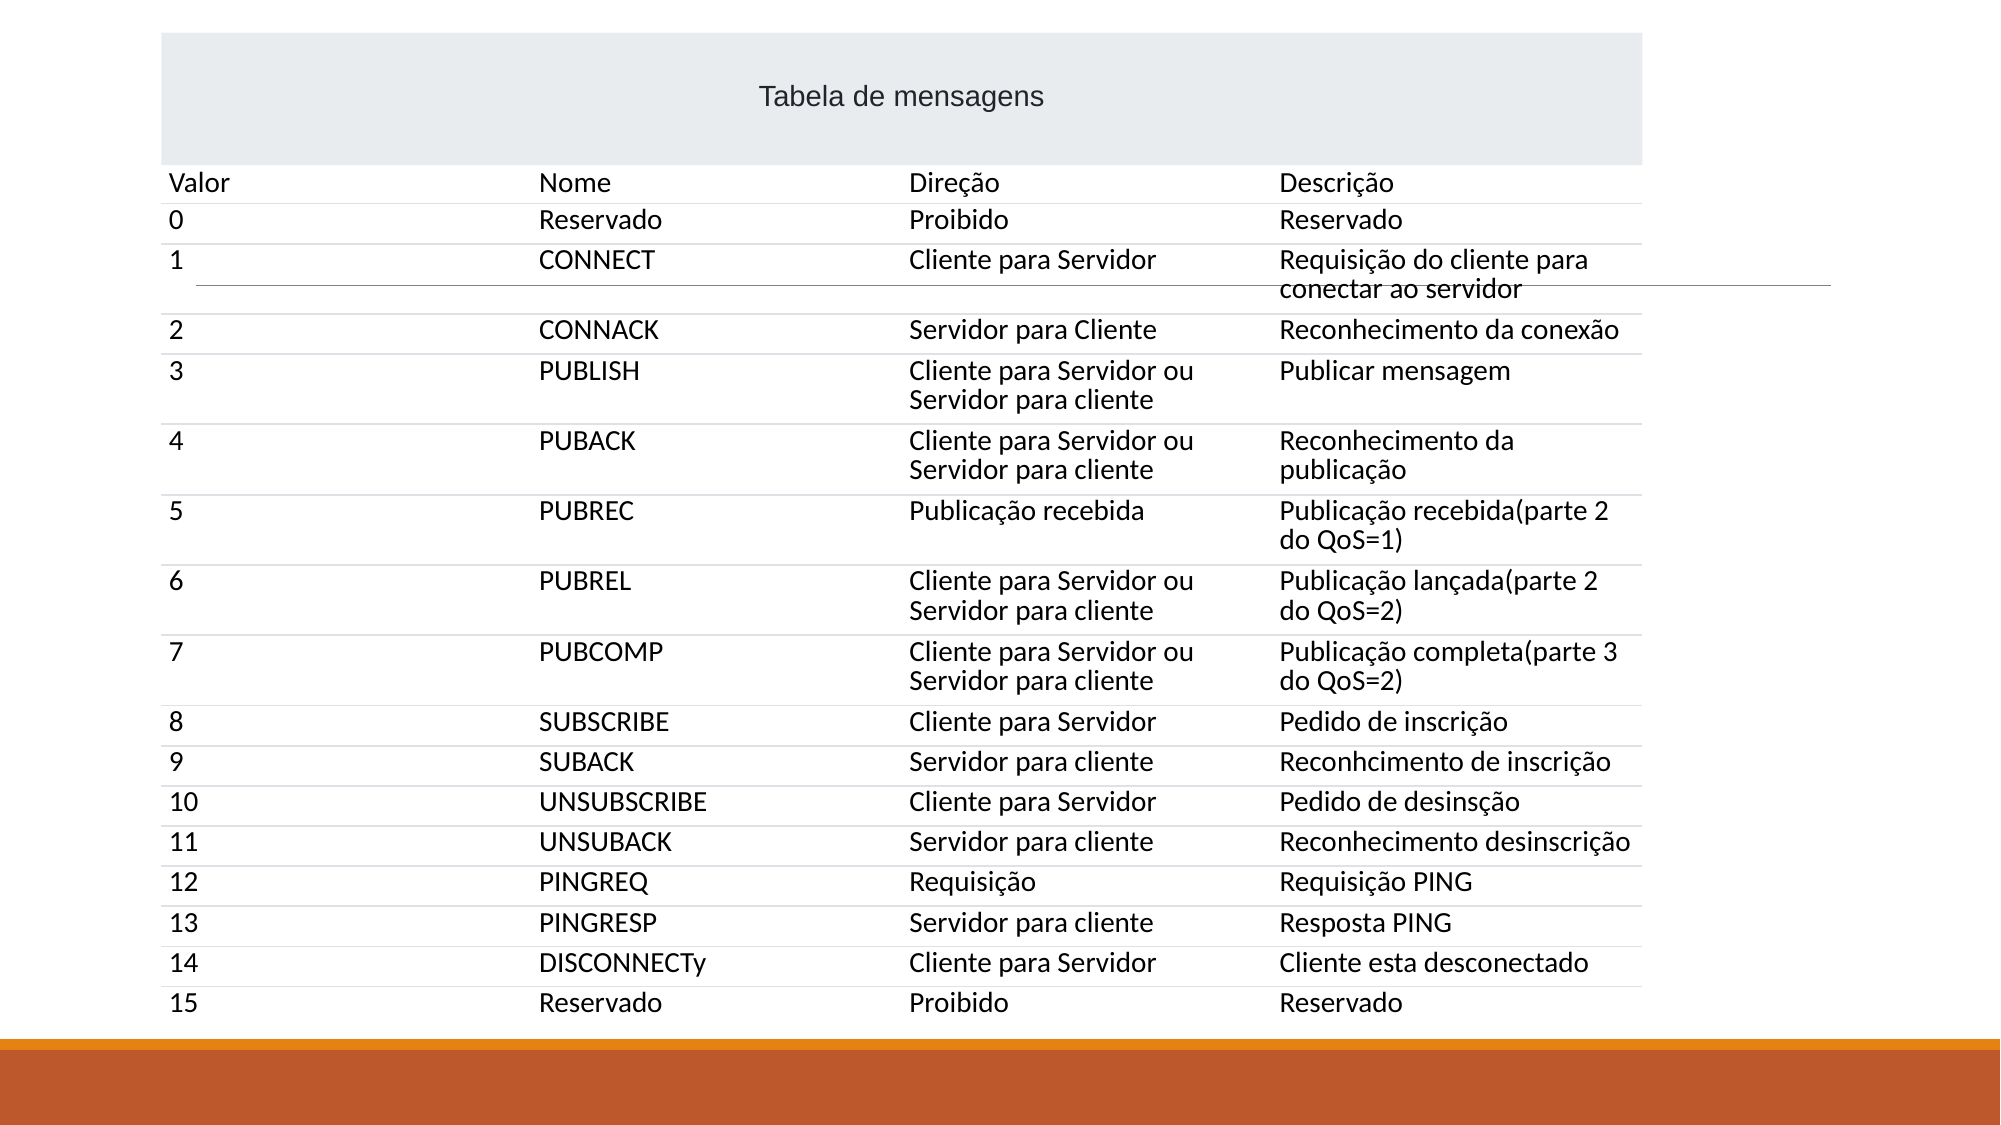

Tabela de mensagens

| Valor | Nome | Direção | Descrição |
| --- | --- | --- | --- |
| 0 | Reservado | Proibido | Reservado |
| 1 | CONNECT | Cliente para Servidor | Requisição do cliente para conectar ao servidor |
| 2 | CONNACK | Servidor para Cliente | Reconhecimento da conexão |
| 3 | PUBLISH | Cliente para Servidor ou Servidor para cliente | Publicar mensagem |
| 4 | PUBACK | Cliente para Servidor ou Servidor para cliente | Reconhecimento da publicação |
| 5 | PUBREC | Publicação recebida | Publicação recebida(parte 2 do QoS=1) |
| 6 | PUBREL | Cliente para Servidor ou Servidor para cliente | Publicação lançada(parte 2 do QoS=2) |
| 7 | PUBCOMP | Cliente para Servidor ou Servidor para cliente | Publicação completa(parte 3 do QoS=2) |
| 8 | SUBSCRIBE | Cliente para Servidor | Pedido de inscrição |
| 9 | SUBACK | Servidor para cliente | Reconhcimento de inscrição |
| 10 | UNSUBSCRIBE | Cliente para Servidor | Pedido de desinsção |
| 11 | UNSUBACK | Servidor para cliente | Reconhecimento desinscrição |
| 12 | PINGREQ | Requisição | Requisição PING |
| 13 | PINGRESP | Servidor para cliente | Resposta PING |
| 14 | DISCONNECTy | Cliente para Servidor | Cliente esta desconectado |
| 15 | Reservado | Proibido | Reservado |